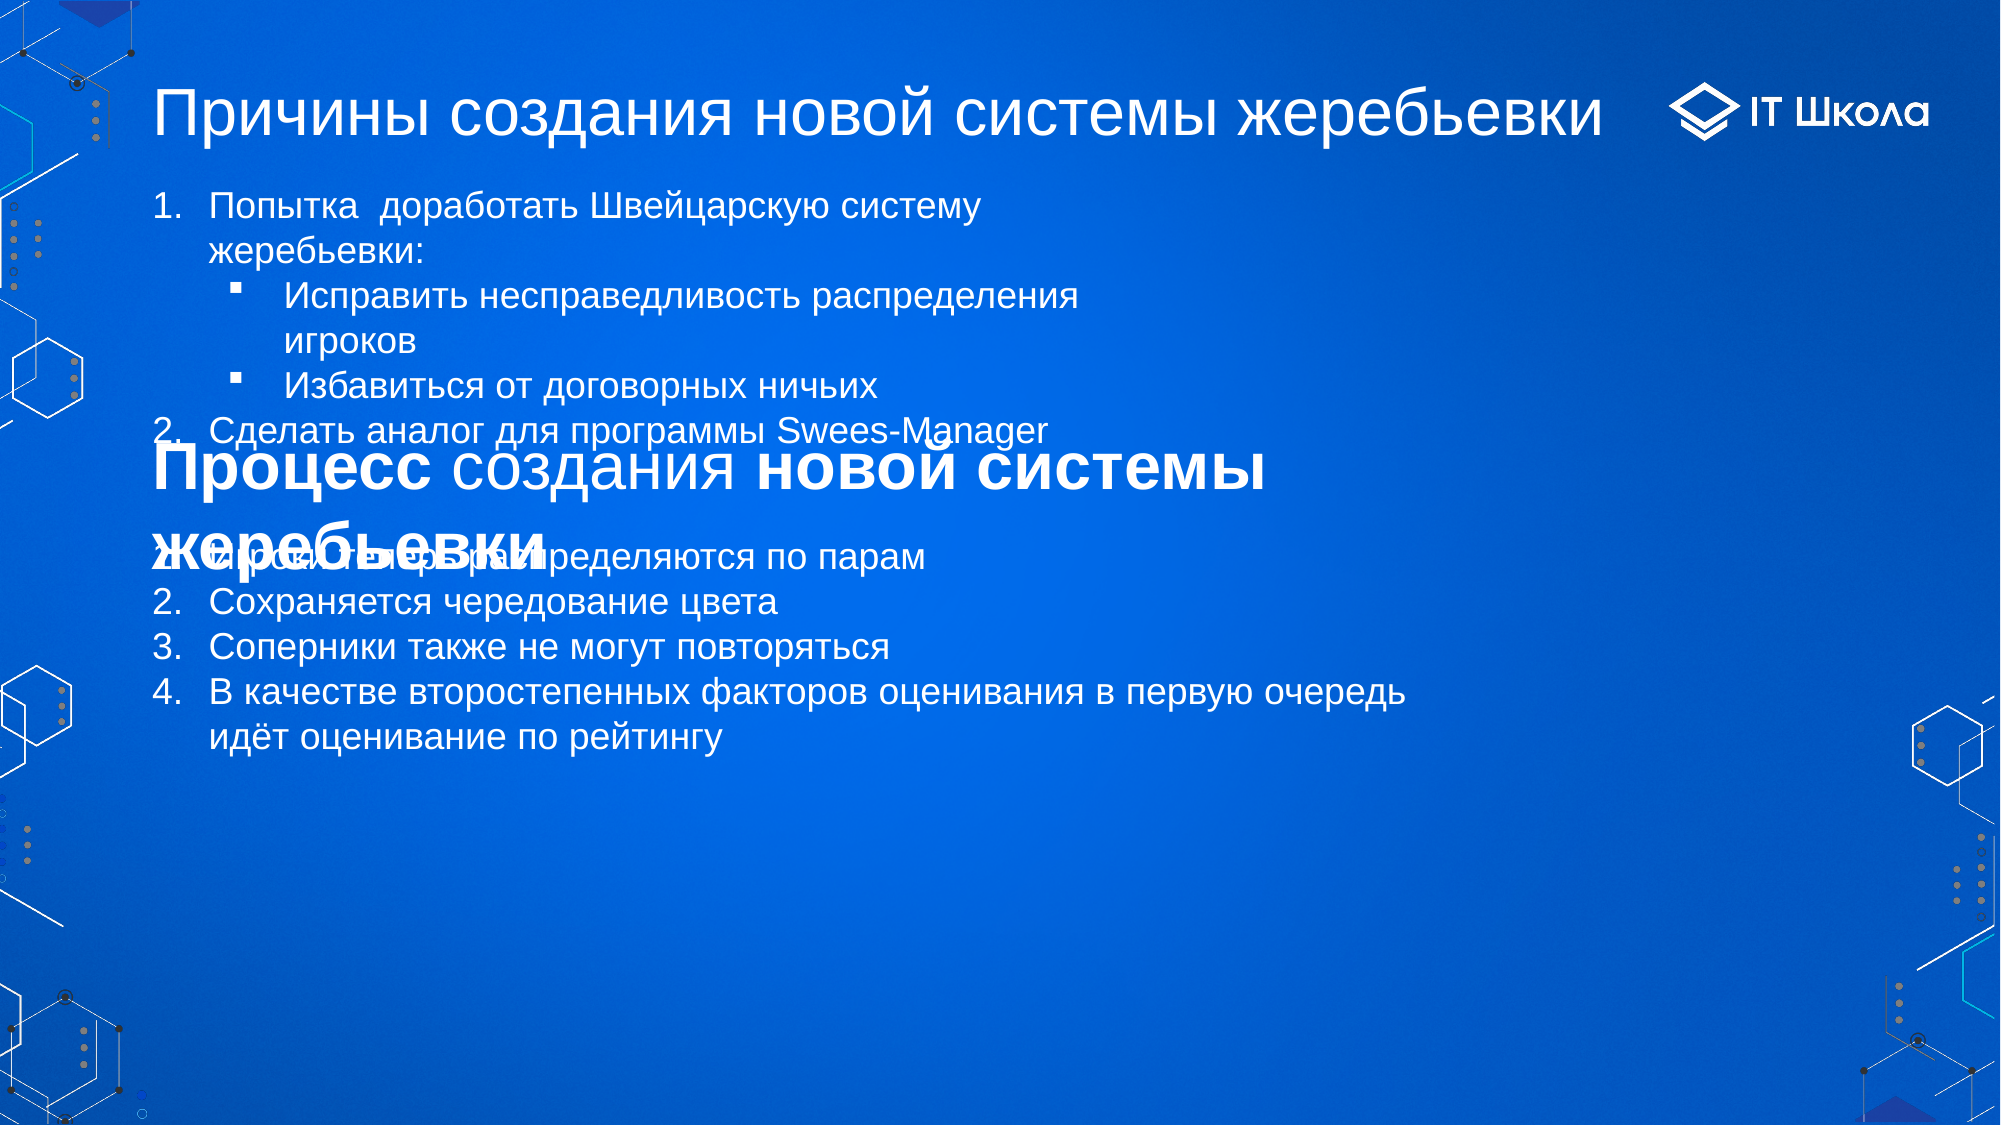

# Причины создания новой системы жеребьевки
Попытка  доработать Швейцарскую систему жеребьевки:
Исправить несправедливость распределения игроков
Избавиться от договорных ничьих
Сделать аналог для программы Swees-Manager

Процесс создания новой системы жеребьевки
Игроки теперь распределяются по парам
Сохраняется чередование цвета
Соперники также не могут повторяться
В качестве второстепенных факторов оценивания в первую очередь идёт оценивание по рейтингу

6